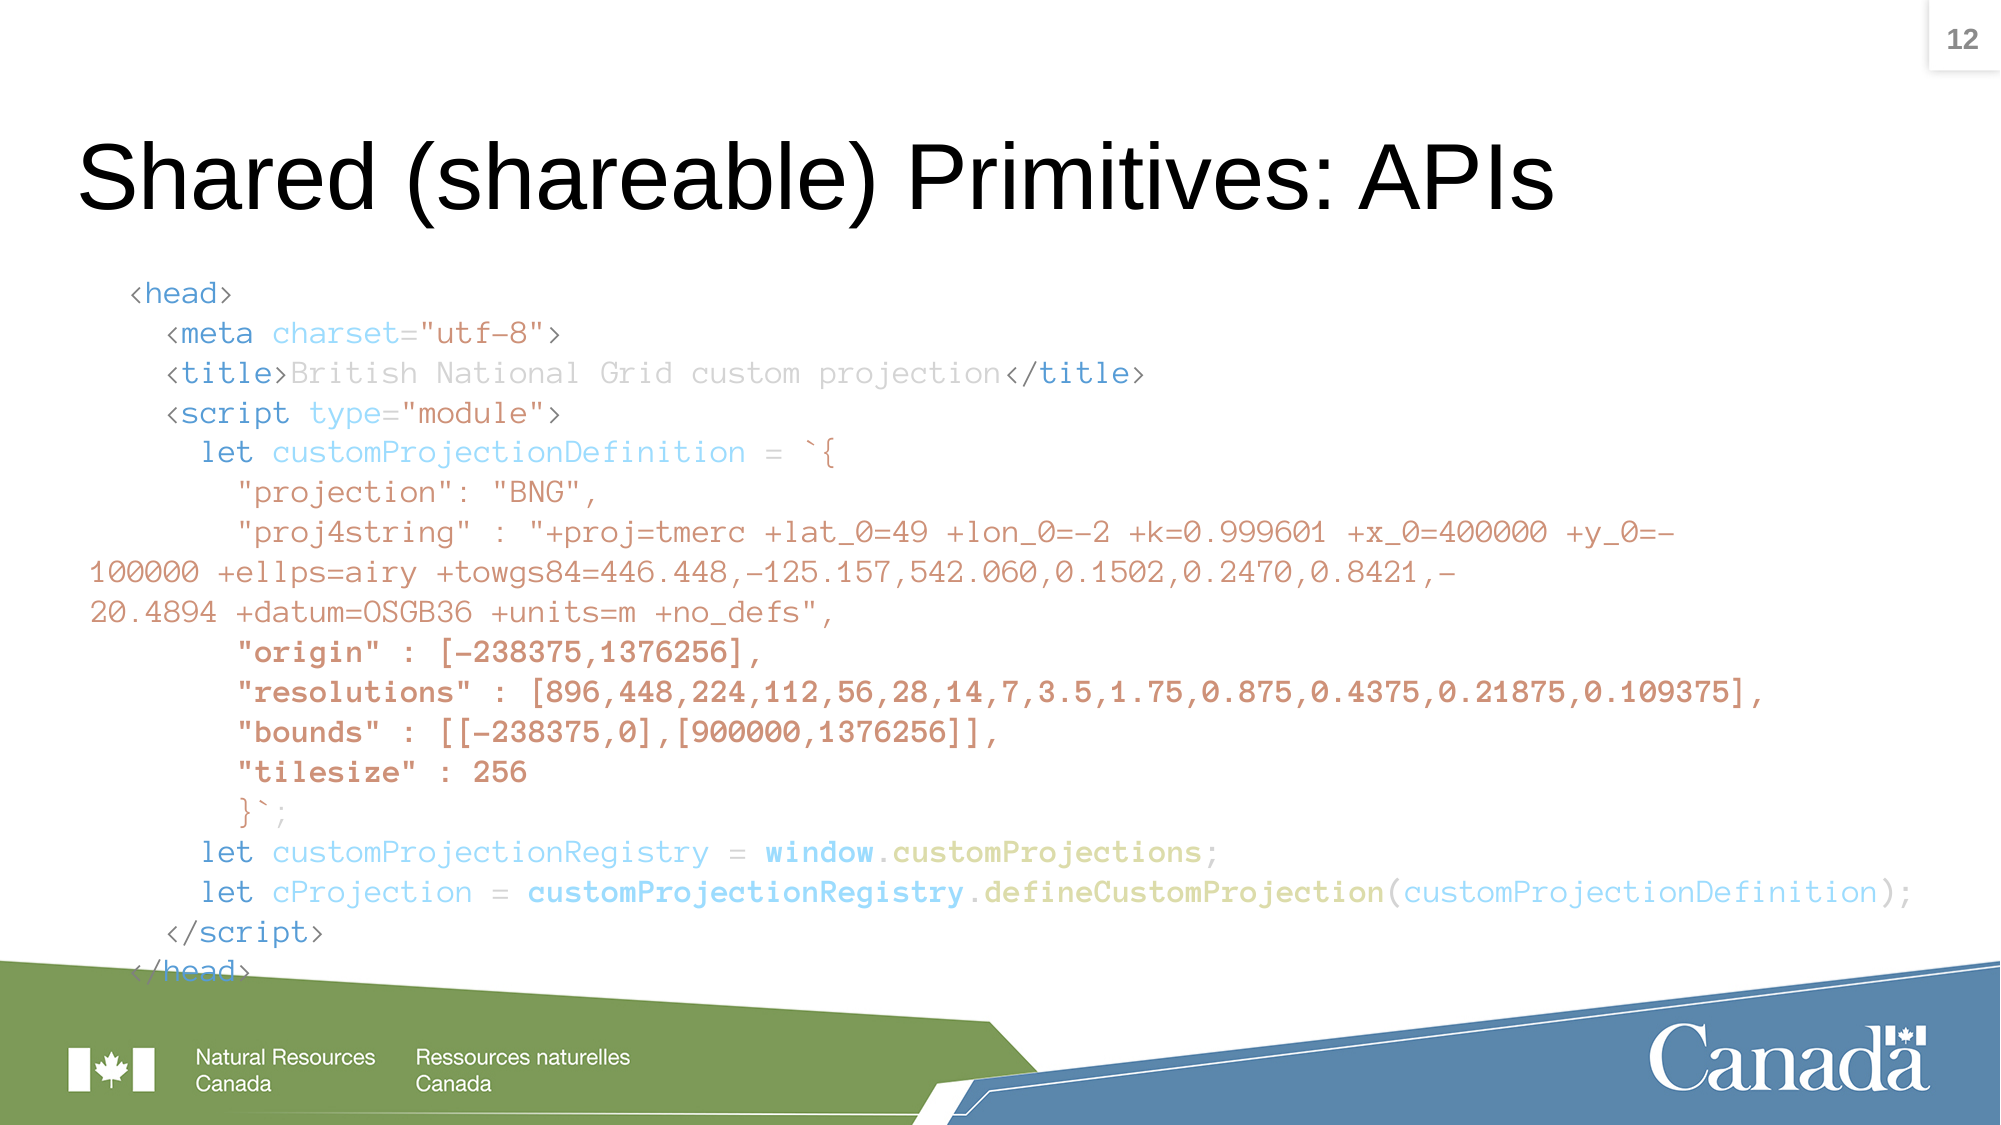

12
# Shared (shareable) Primitives: APIs
  <head>
    <meta charset="utf-8">
    <title>British National Grid custom projection</title>
    <script type="module">
      let customProjectionDefinition = `{
        "projection": "BNG",
        "proj4string" : "+proj=tmerc +lat_0=49 +lon_0=-2 +k=0.999601 +x_0=400000 +y_0=-100000 +ellps=airy +towgs84=446.448,-125.157,542.060,0.1502,0.2470,0.8421,-20.4894 +datum=OSGB36 +units=m +no_defs",
        "origin" : [-238375,1376256],
        "resolutions" : [896,448,224,112,56,28,14,7,3.5,1.75,0.875,0.4375,0.21875,0.109375],
        "bounds" : [[-238375,0],[900000,1376256]],
        "tilesize" : 256
        }`;
      let customProjectionRegistry = window.customProjections;
      let cProjection = customProjectionRegistry.defineCustomProjection(customProjectionDefinition);
    </script>
  </head>